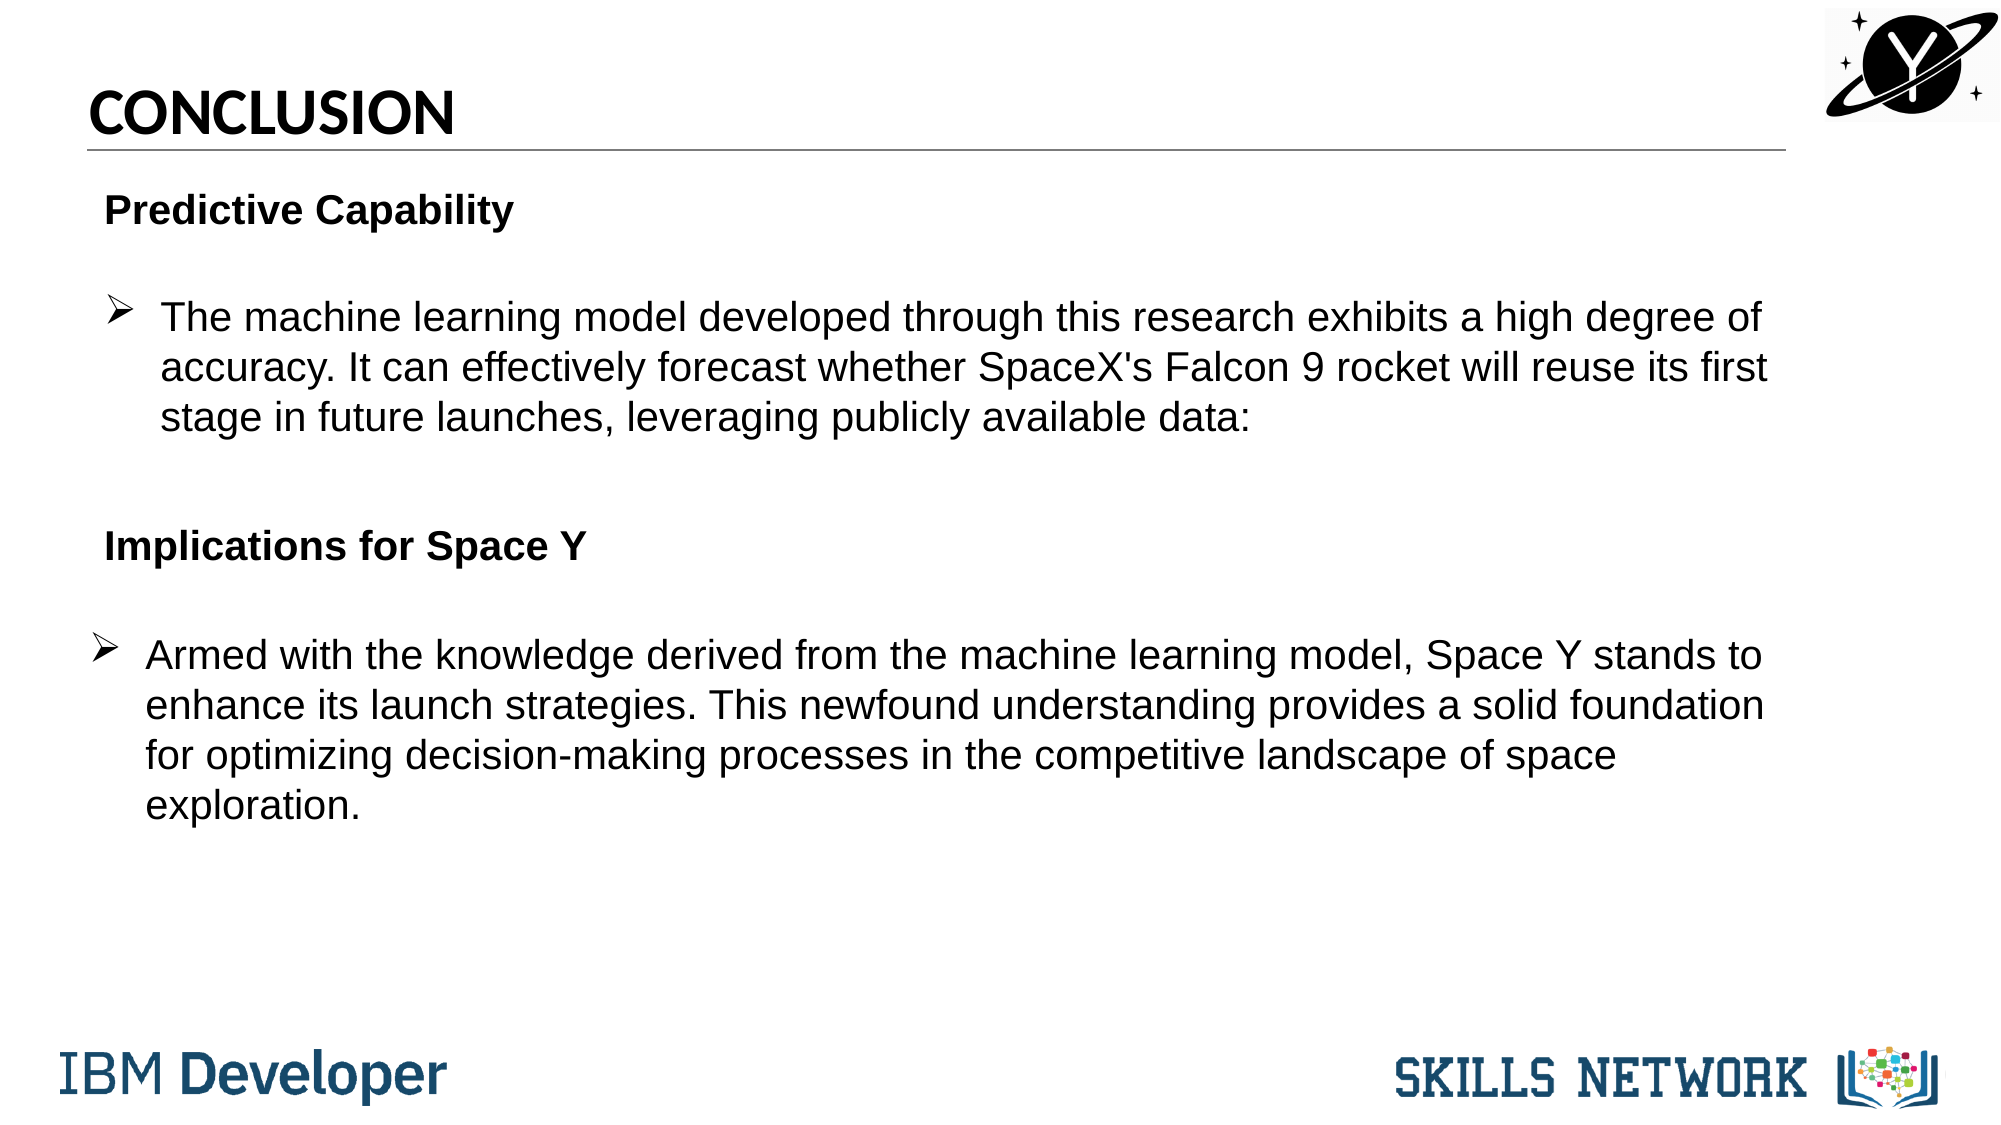

CONCLUSION

Predictive Capability
The machine learning model developed through this research exhibits a high degree of accuracy. It can effectively forecast whether SpaceX's Falcon 9 rocket will reuse its first stage in future launches, leveraging publicly available data:
Implications for Space Y
Armed with the knowledge derived from the machine learning model, Space Y stands to enhance its launch strategies. This newfound understanding provides a solid foundation for optimizing decision-making processes in the competitive landscape of space exploration.